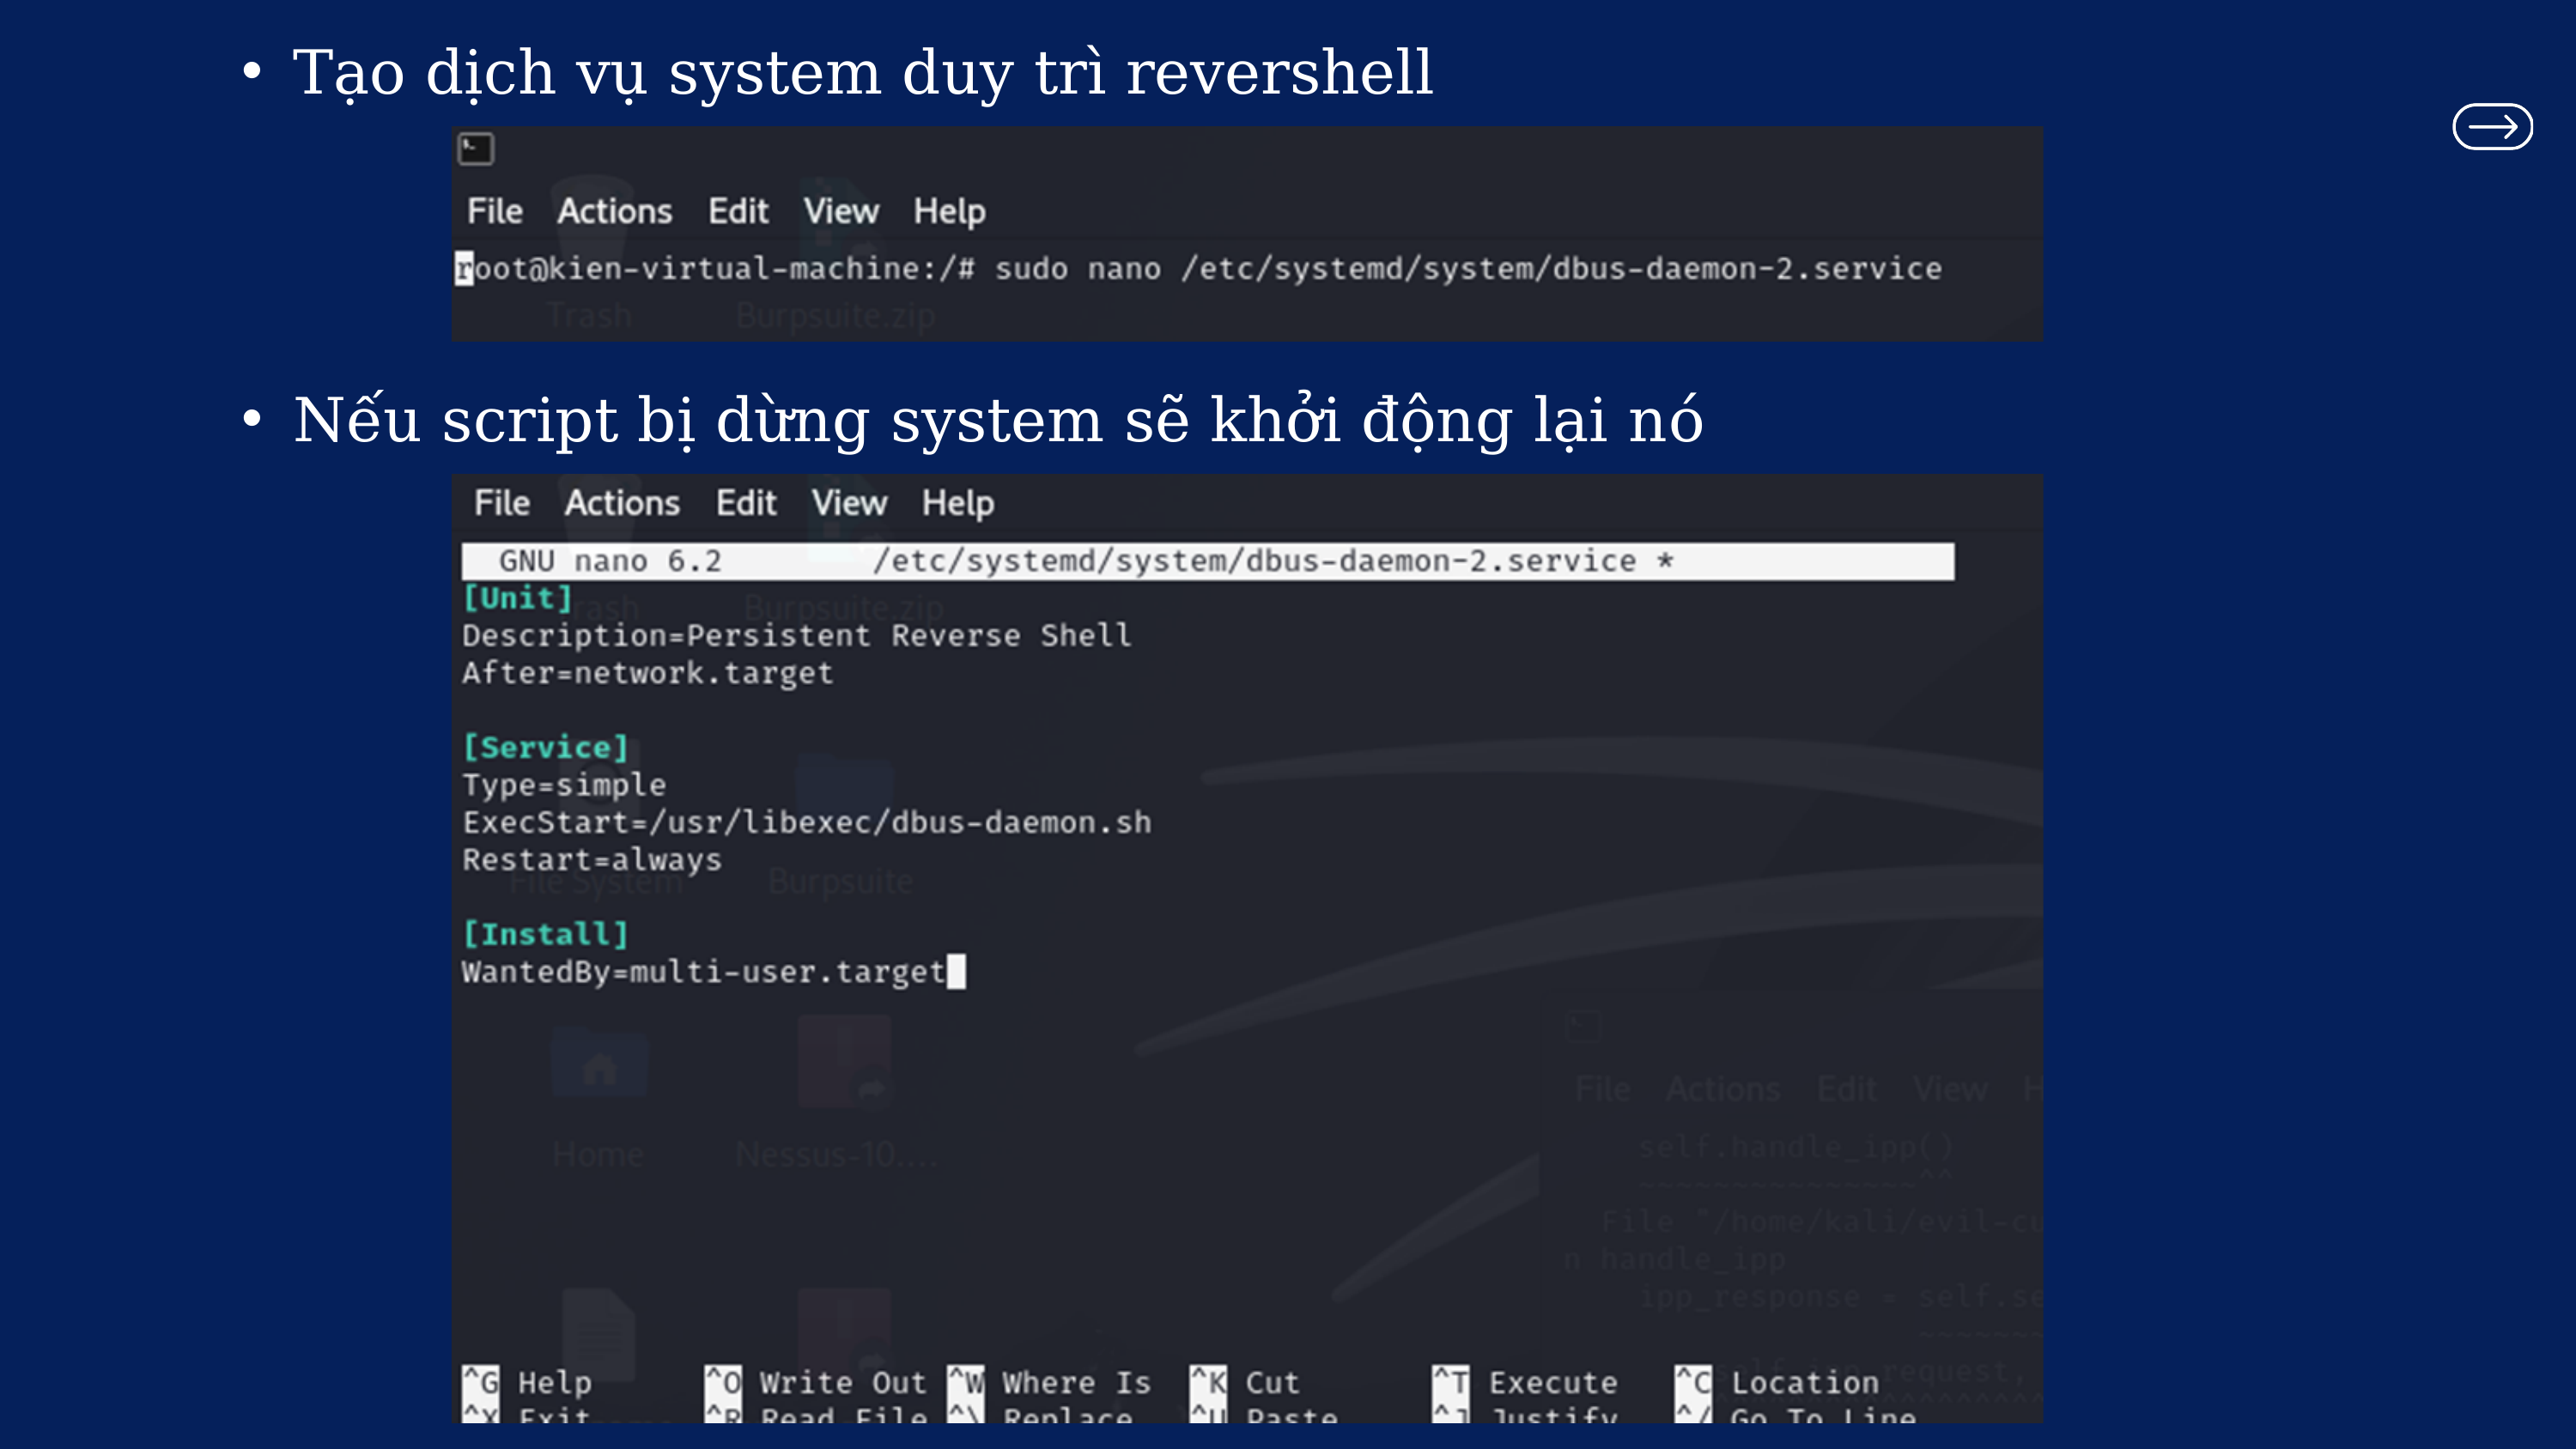

Tạo dịch vụ system duy trì revershell

Nếu script bị dừng system sẽ khởi động lại nó